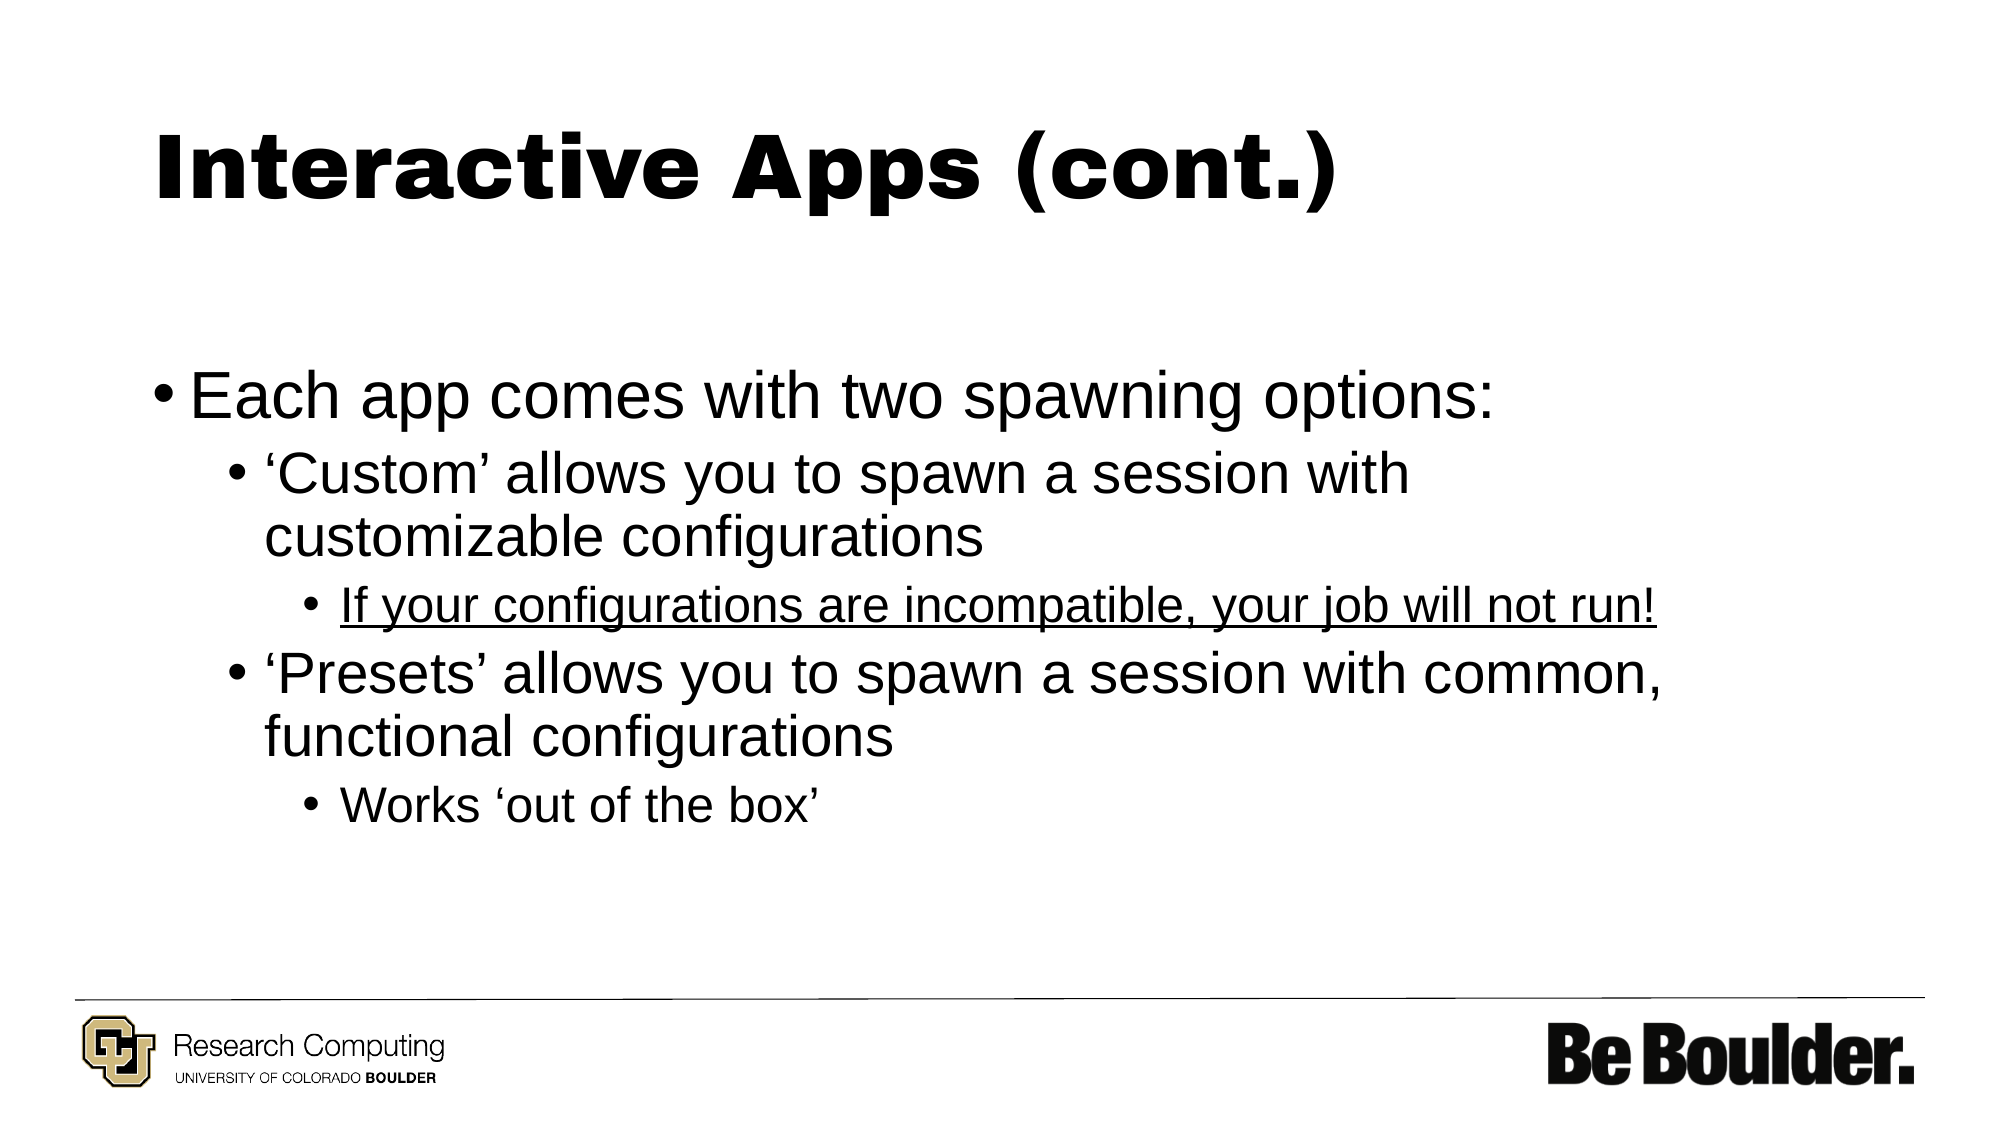

# Interactive Apps (cont.)
Each app comes with two spawning options:
‘Custom’ allows you to spawn a session with customizable configurations
If your configurations are incompatible, your job will not run!
‘Presets’ allows you to spawn a session with common, functional configurations
Works ‘out of the box’